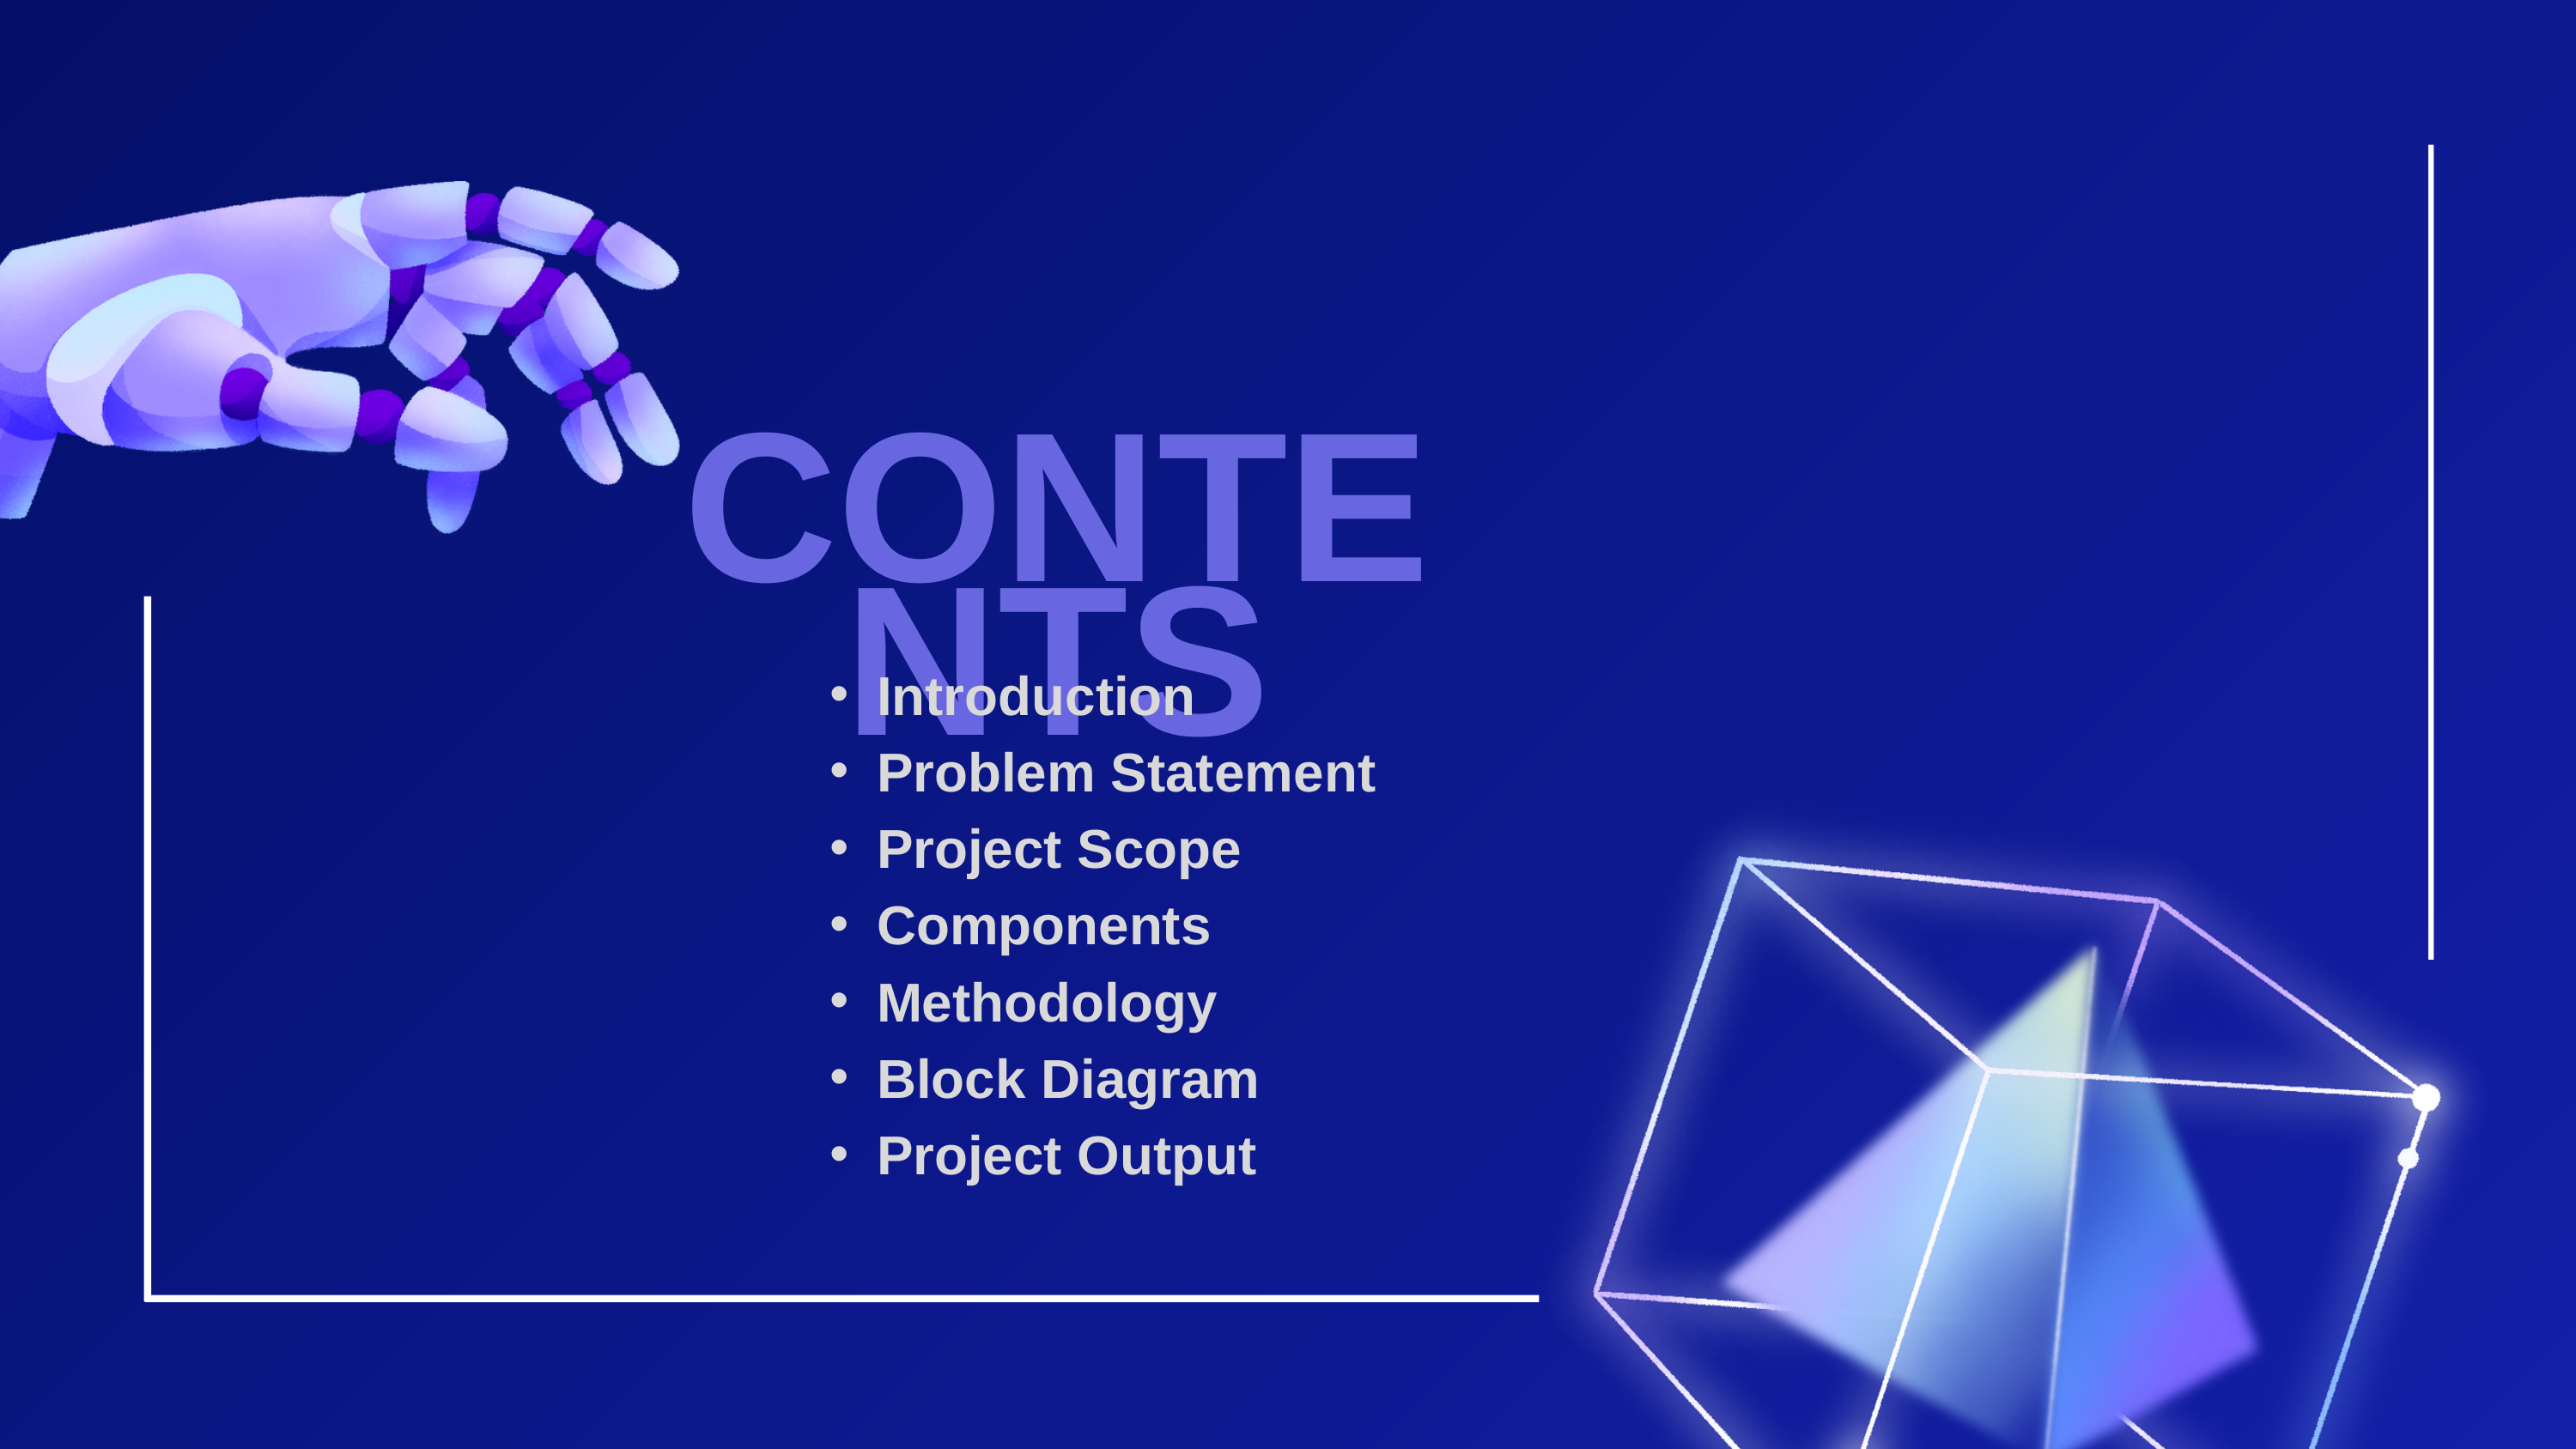

CONTENTS

Introduction
Problem Statement
Project Scope
Components
Methodology
Block Diagram
Project Output